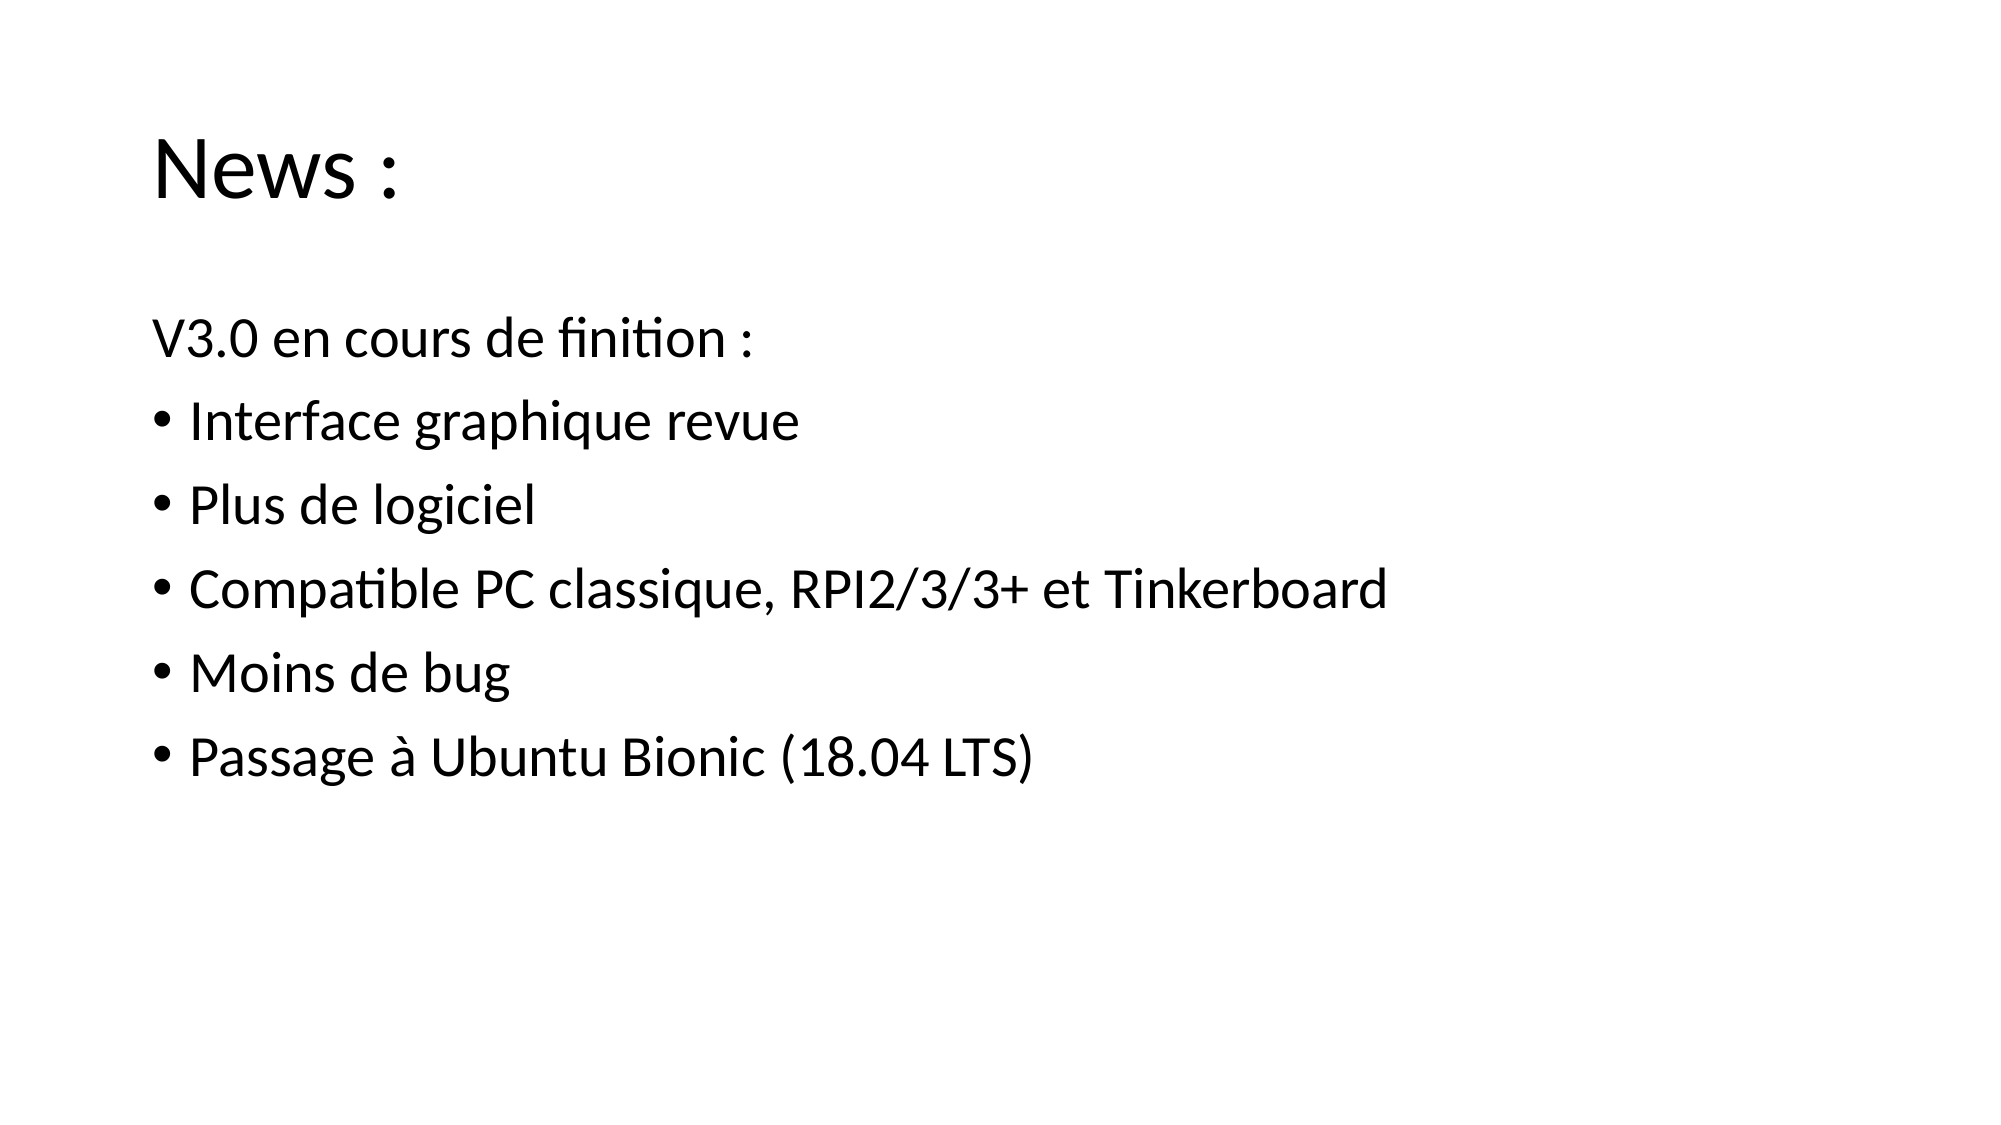

News :
V3.0 en cours de finition :
Interface graphique revue
Plus de logiciel
Compatible PC classique, RPI2/3/3+ et Tinkerboard
Moins de bug
Passage à Ubuntu Bionic (18.04 LTS)